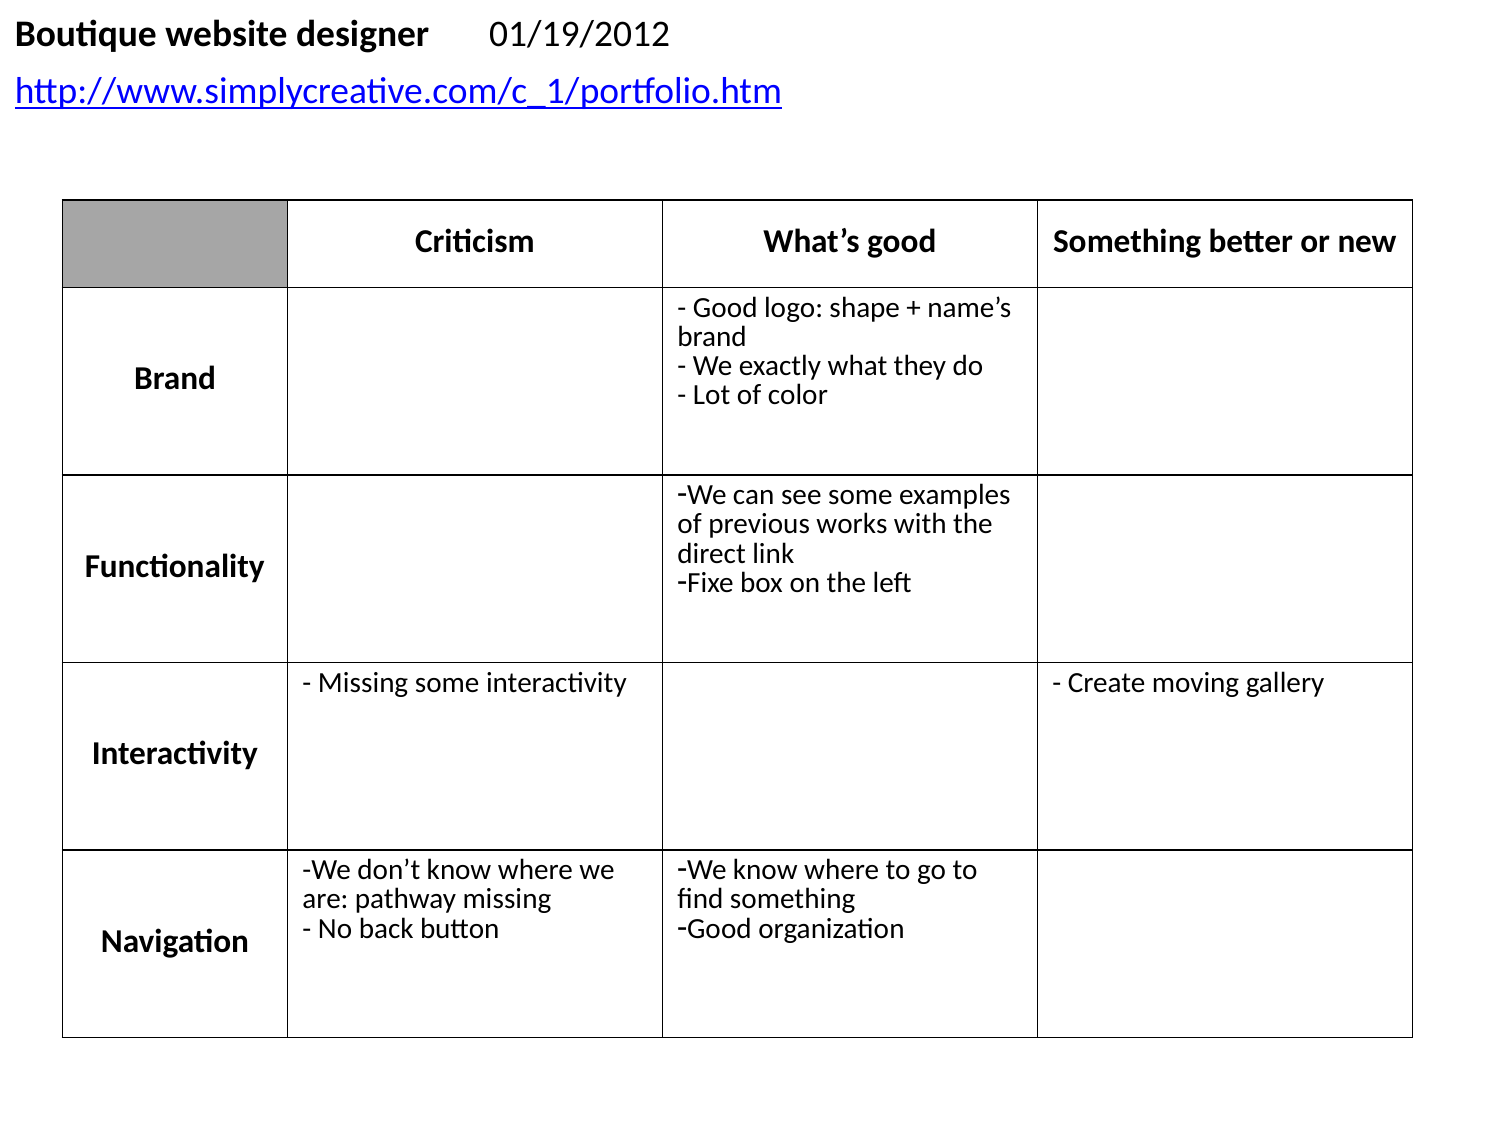

Boutique website designer       01/19/2012
http://www.simplycreative.com/c_1/portfolio.htm

|  | Criticism | What’s good | Something better or new |
| --- | --- | --- | --- |
| Brand |  | - Good logo: shape + name’s brand - We exactly what they do - Lot of color |  |
| Functionality |  | We can see some examples of previous works with the direct link Fixe box on the left |  |
| Interactivity | - Missing some interactivity |  | - Create moving gallery |
| Navigation | -We don’t know where we are: pathway missing - No back button | We know where to go to find something Good organization |  |